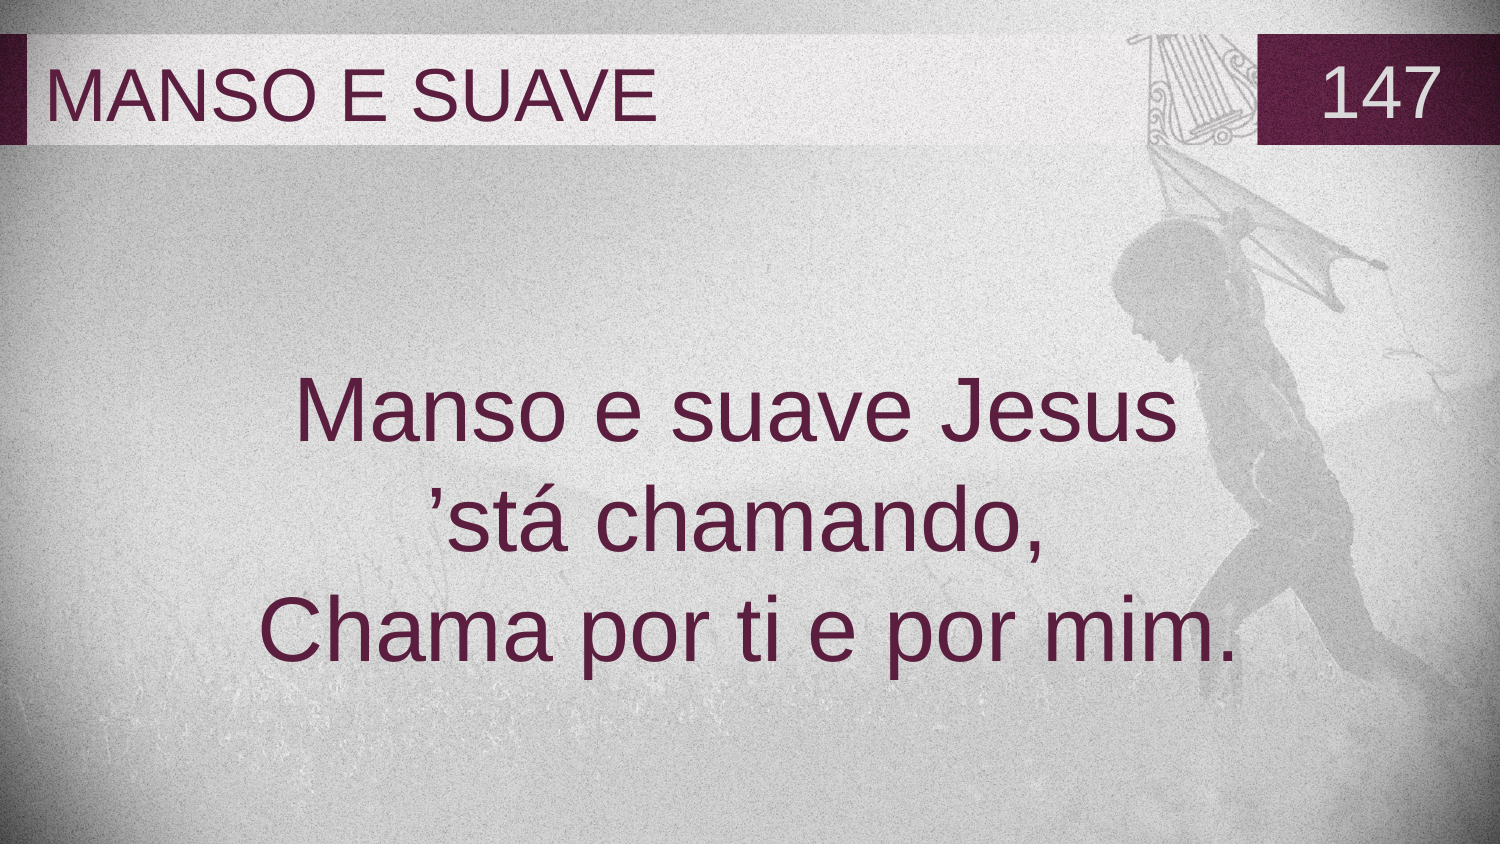

# MANSO E SUAVE
147
Manso e suave Jesus
’stá chamando,
Chama por ti e por mim.